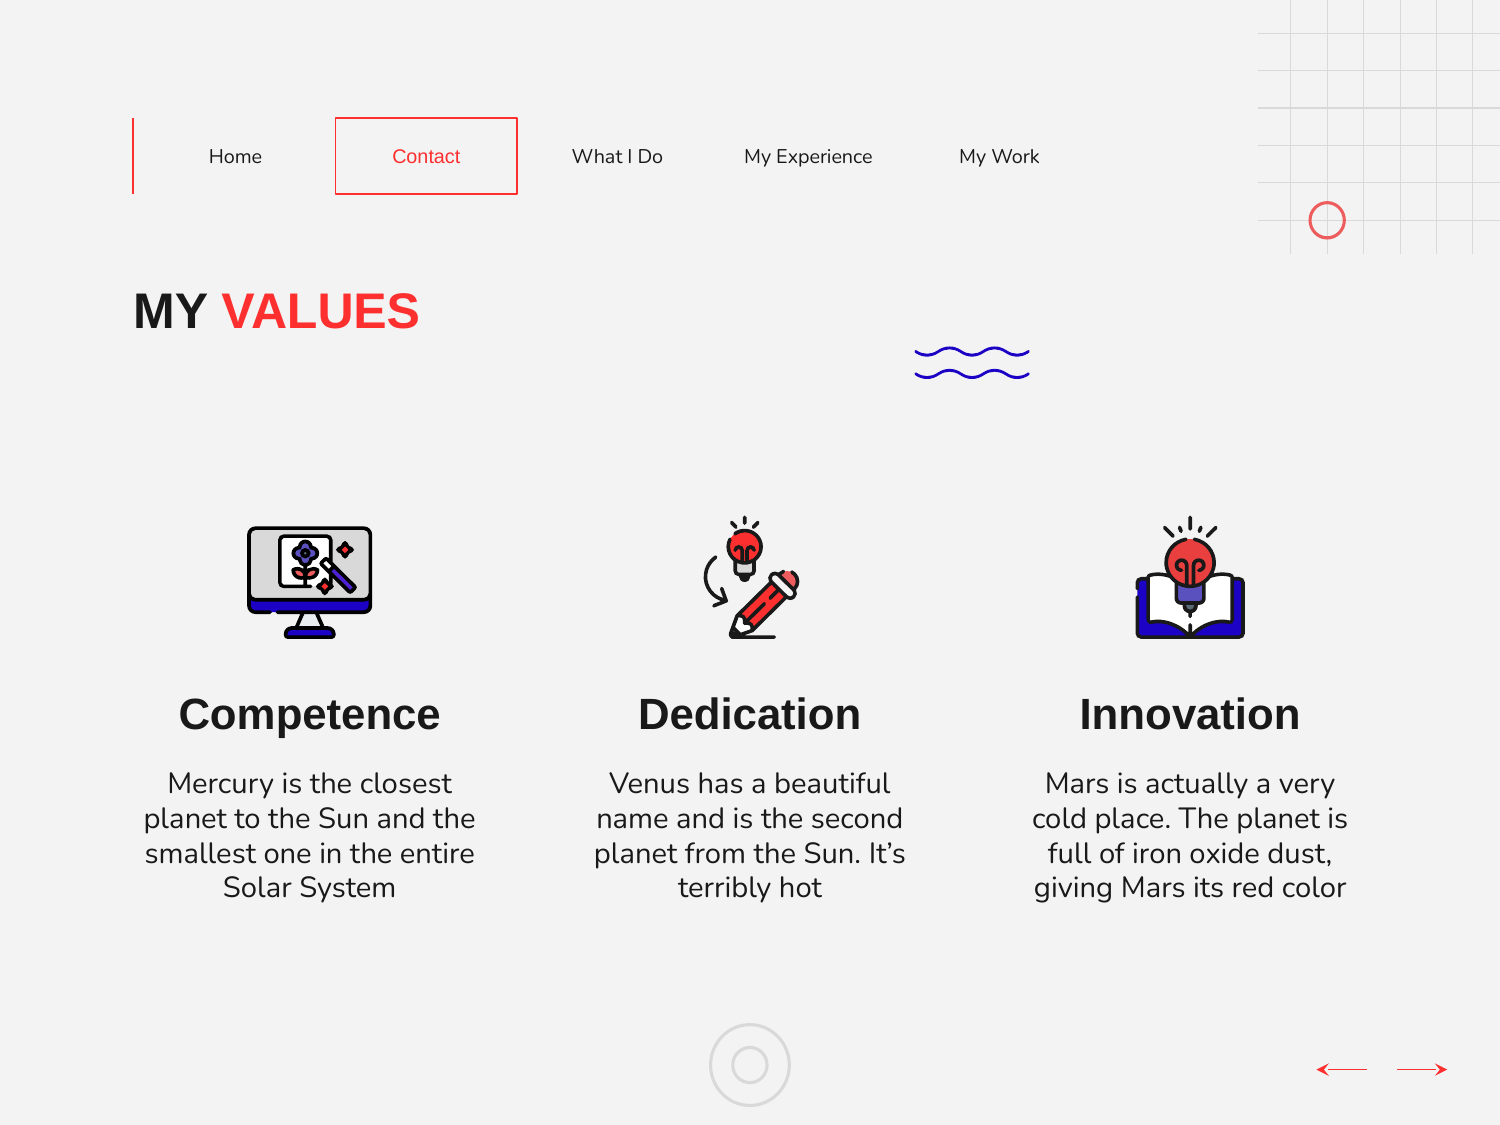

Home
Contact
What I Do
My Experience
My Work
# MY VALUES

Competence
Dedication
Innovation
Mercury is the closest planet to the Sun and the smallest one in the entire Solar System
Venus has a beautiful name and is the second planet from the Sun. It’s terribly hot
Mars is actually a very cold place. The planet is full of iron oxide dust, giving Mars its red color